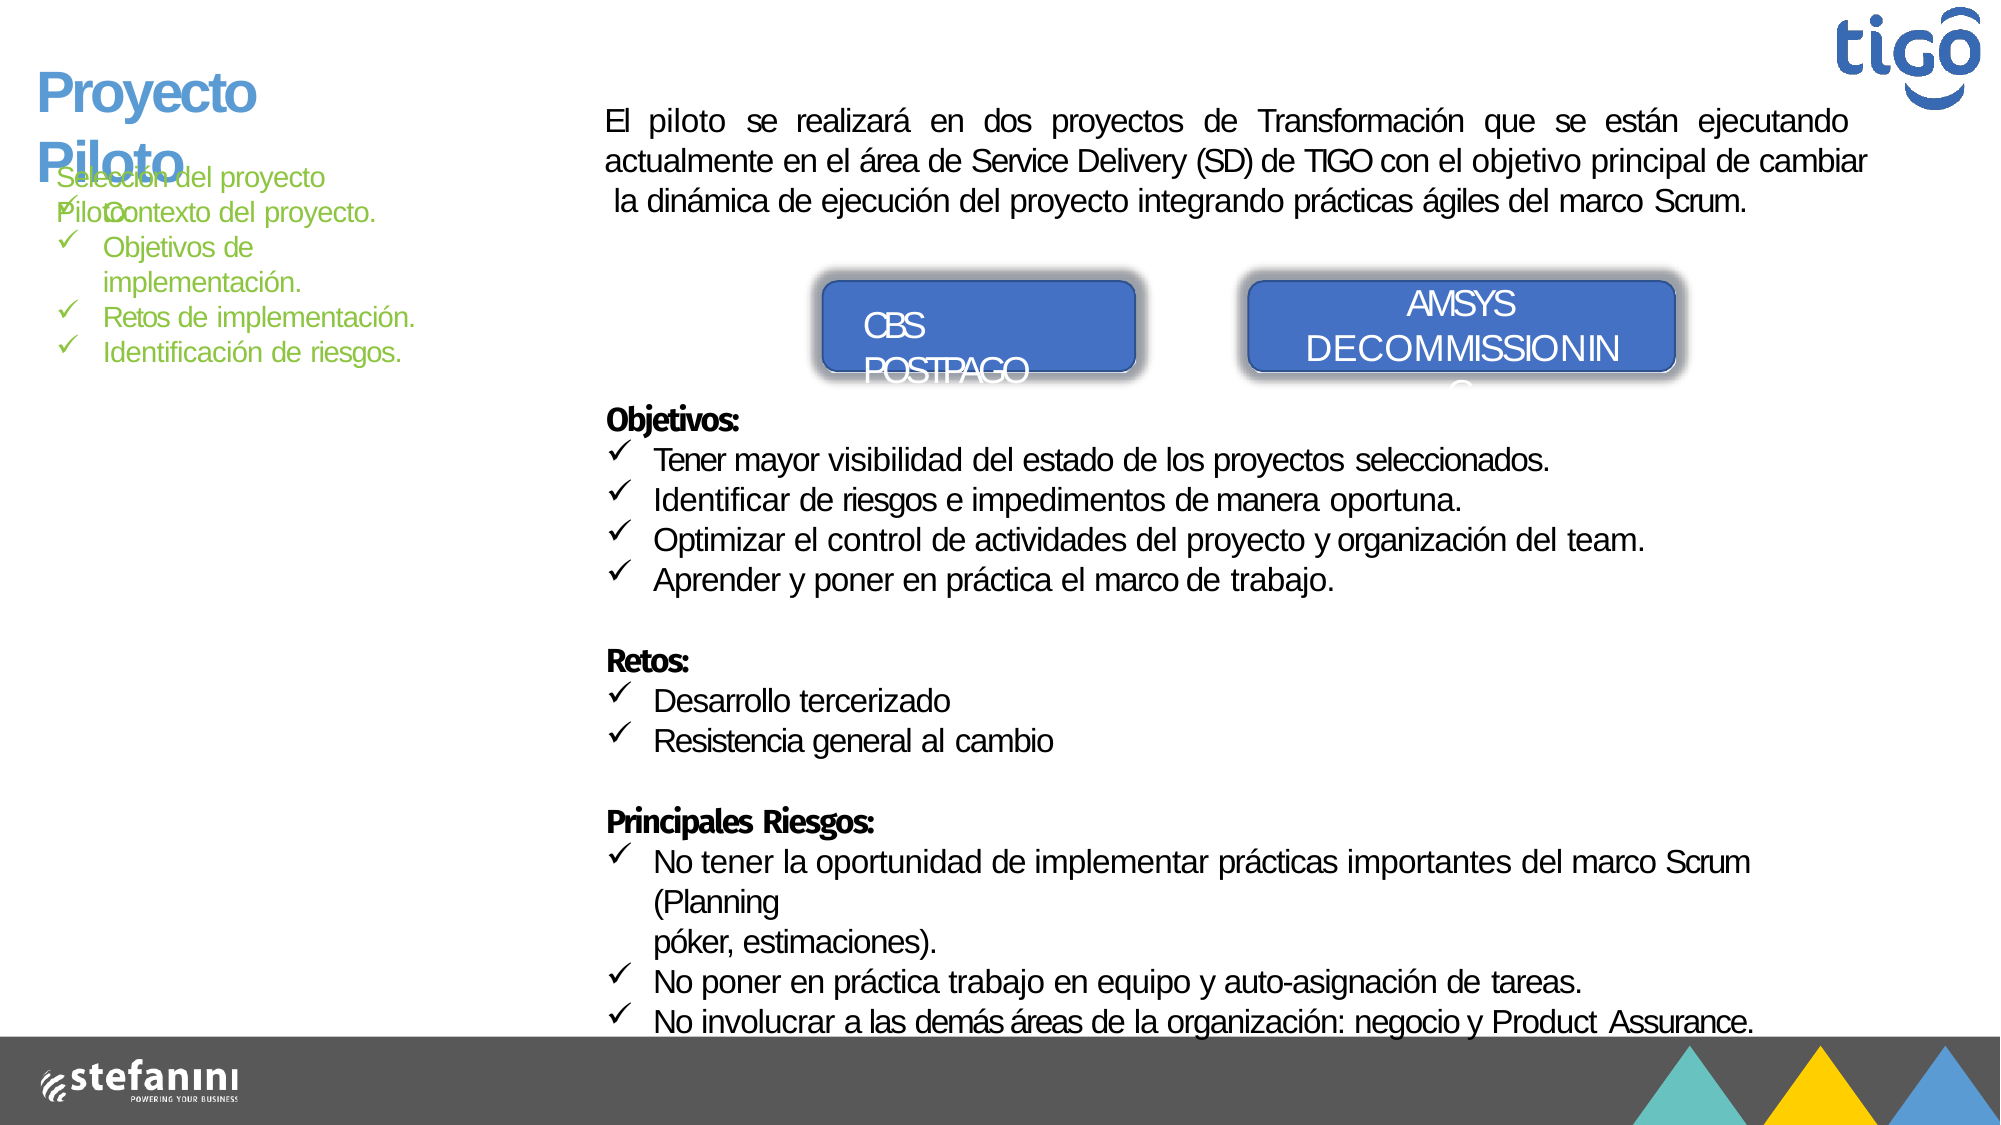

# Proyecto Piloto
El piloto se realizará en dos proyectos de Transformación que se están ejecutando  actualmente en el área de Service Delivery (SD) de TIGO con el objetivo principal de cambiar  la dinámica de ejecución del proyecto integrando prácticas ágiles del marco Scrum.
Selección del proyecto Piloto:
Contexto del proyecto.
Objetivos de implementación.
Retos de implementación.
Identificación de riesgos.

AMSYS
DECOMMISSIONING

CBS POSTPAGO
Objetivos:
Tener mayor visibilidad del estado de los proyectos seleccionados.
Identificar de riesgos e impedimentos de manera oportuna.
Optimizar el control de actividades del proyecto y organización del team.
Aprender y poner en práctica el marco de trabajo.

Retos:
Desarrollo tercerizado
Resistencia general al cambio

Principales Riesgos:
No tener la oportunidad de implementar prácticas importantes del marco Scrum (Planning
póker, estimaciones).
No poner en práctica trabajo en equipo y auto-asignación de tareas.
No involucrar a las demás áreas de la organización: negocio y Product Assurance.